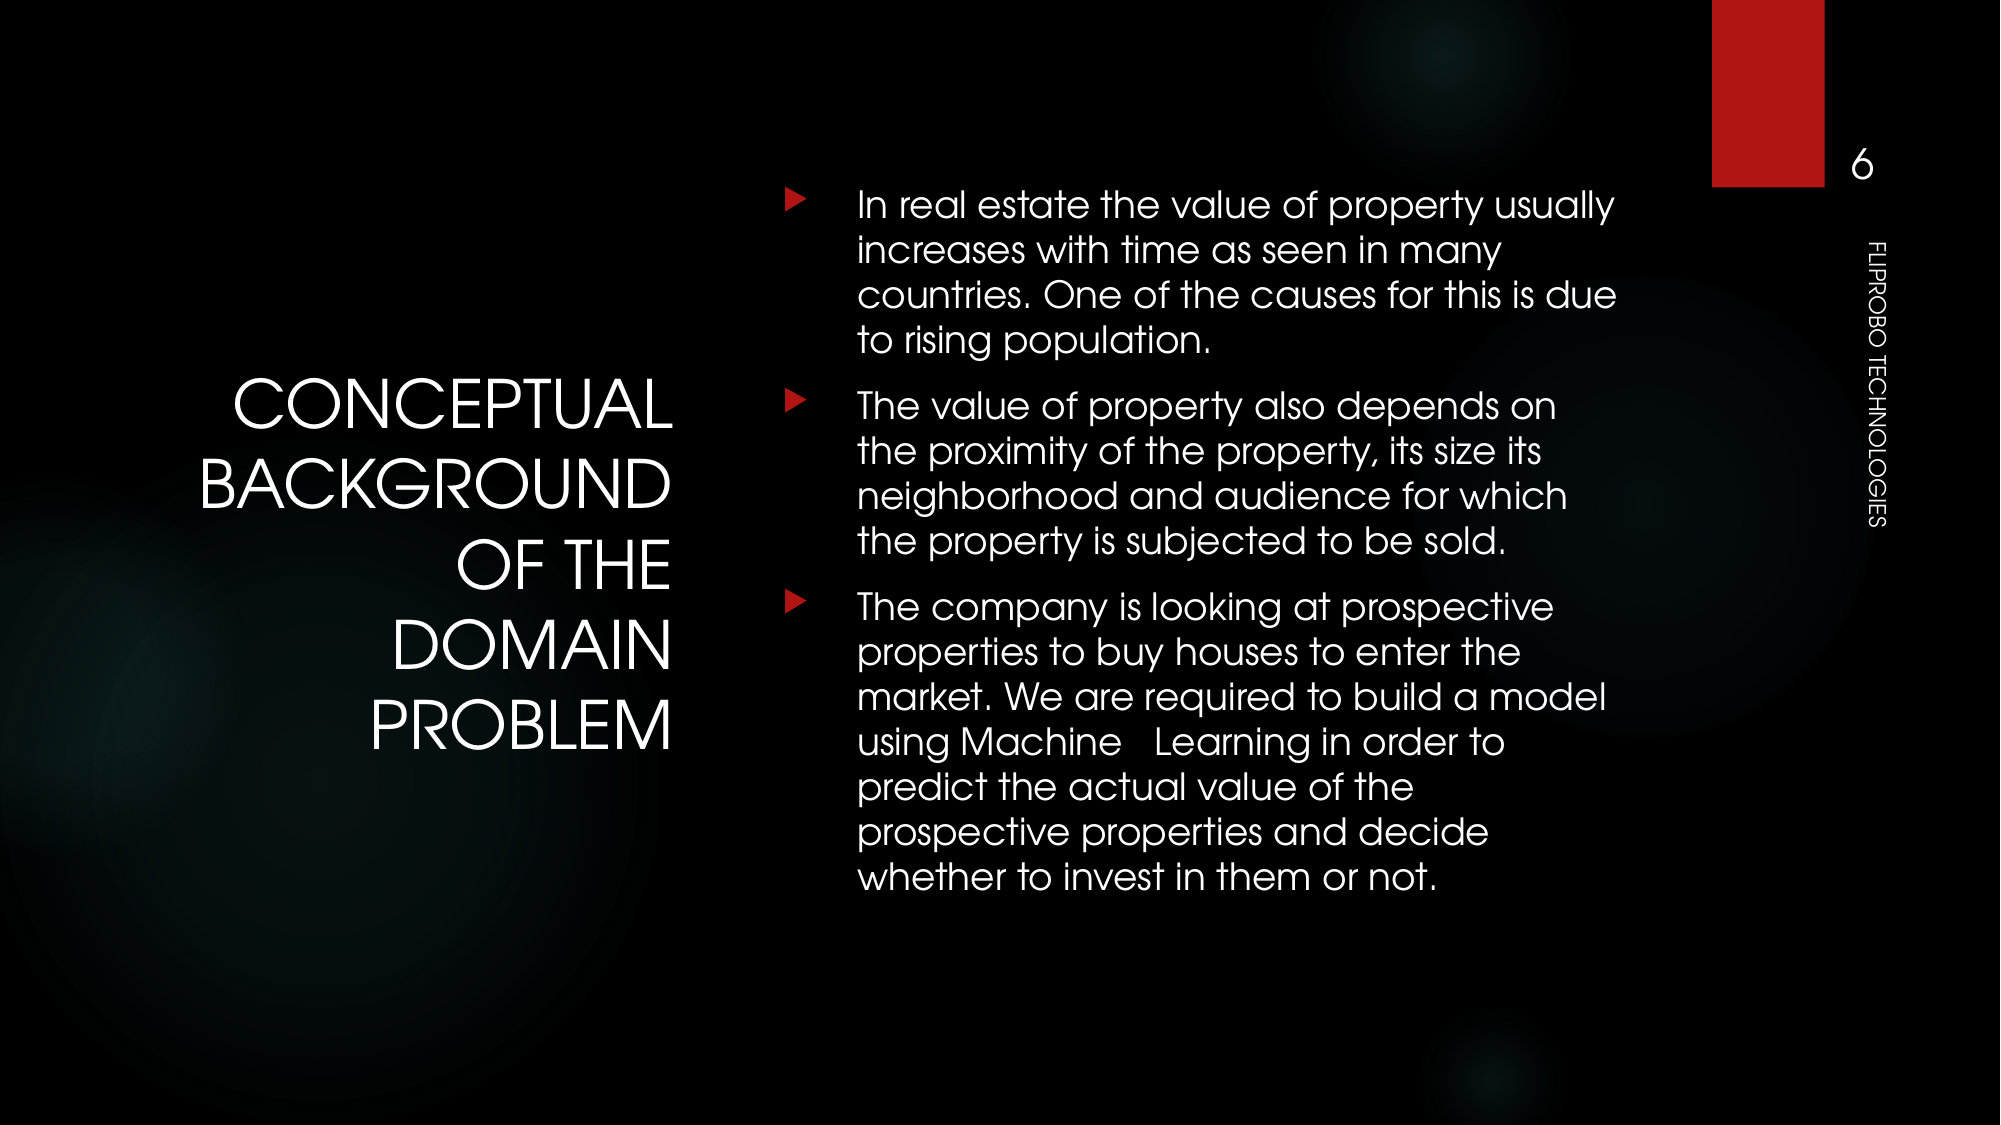

6
In real estate the value of property usually increases with time as seen in many countries. One of the causes for this is due to rising population.
The value of property also depends on the proximity of the property, its size its neighborhood and audience for which the property is subjected to be sold.
The company is looking at prospective properties to buy houses to enter the market. We are required to build a model using Machine   Learning in order to predict the actual value of the prospective properties and decide whether to invest in them or not.

CONCEPTUAL BACKGROUND OF THE DOMAIN PROBLEM
FLIPROBO TECHNOLOGIES